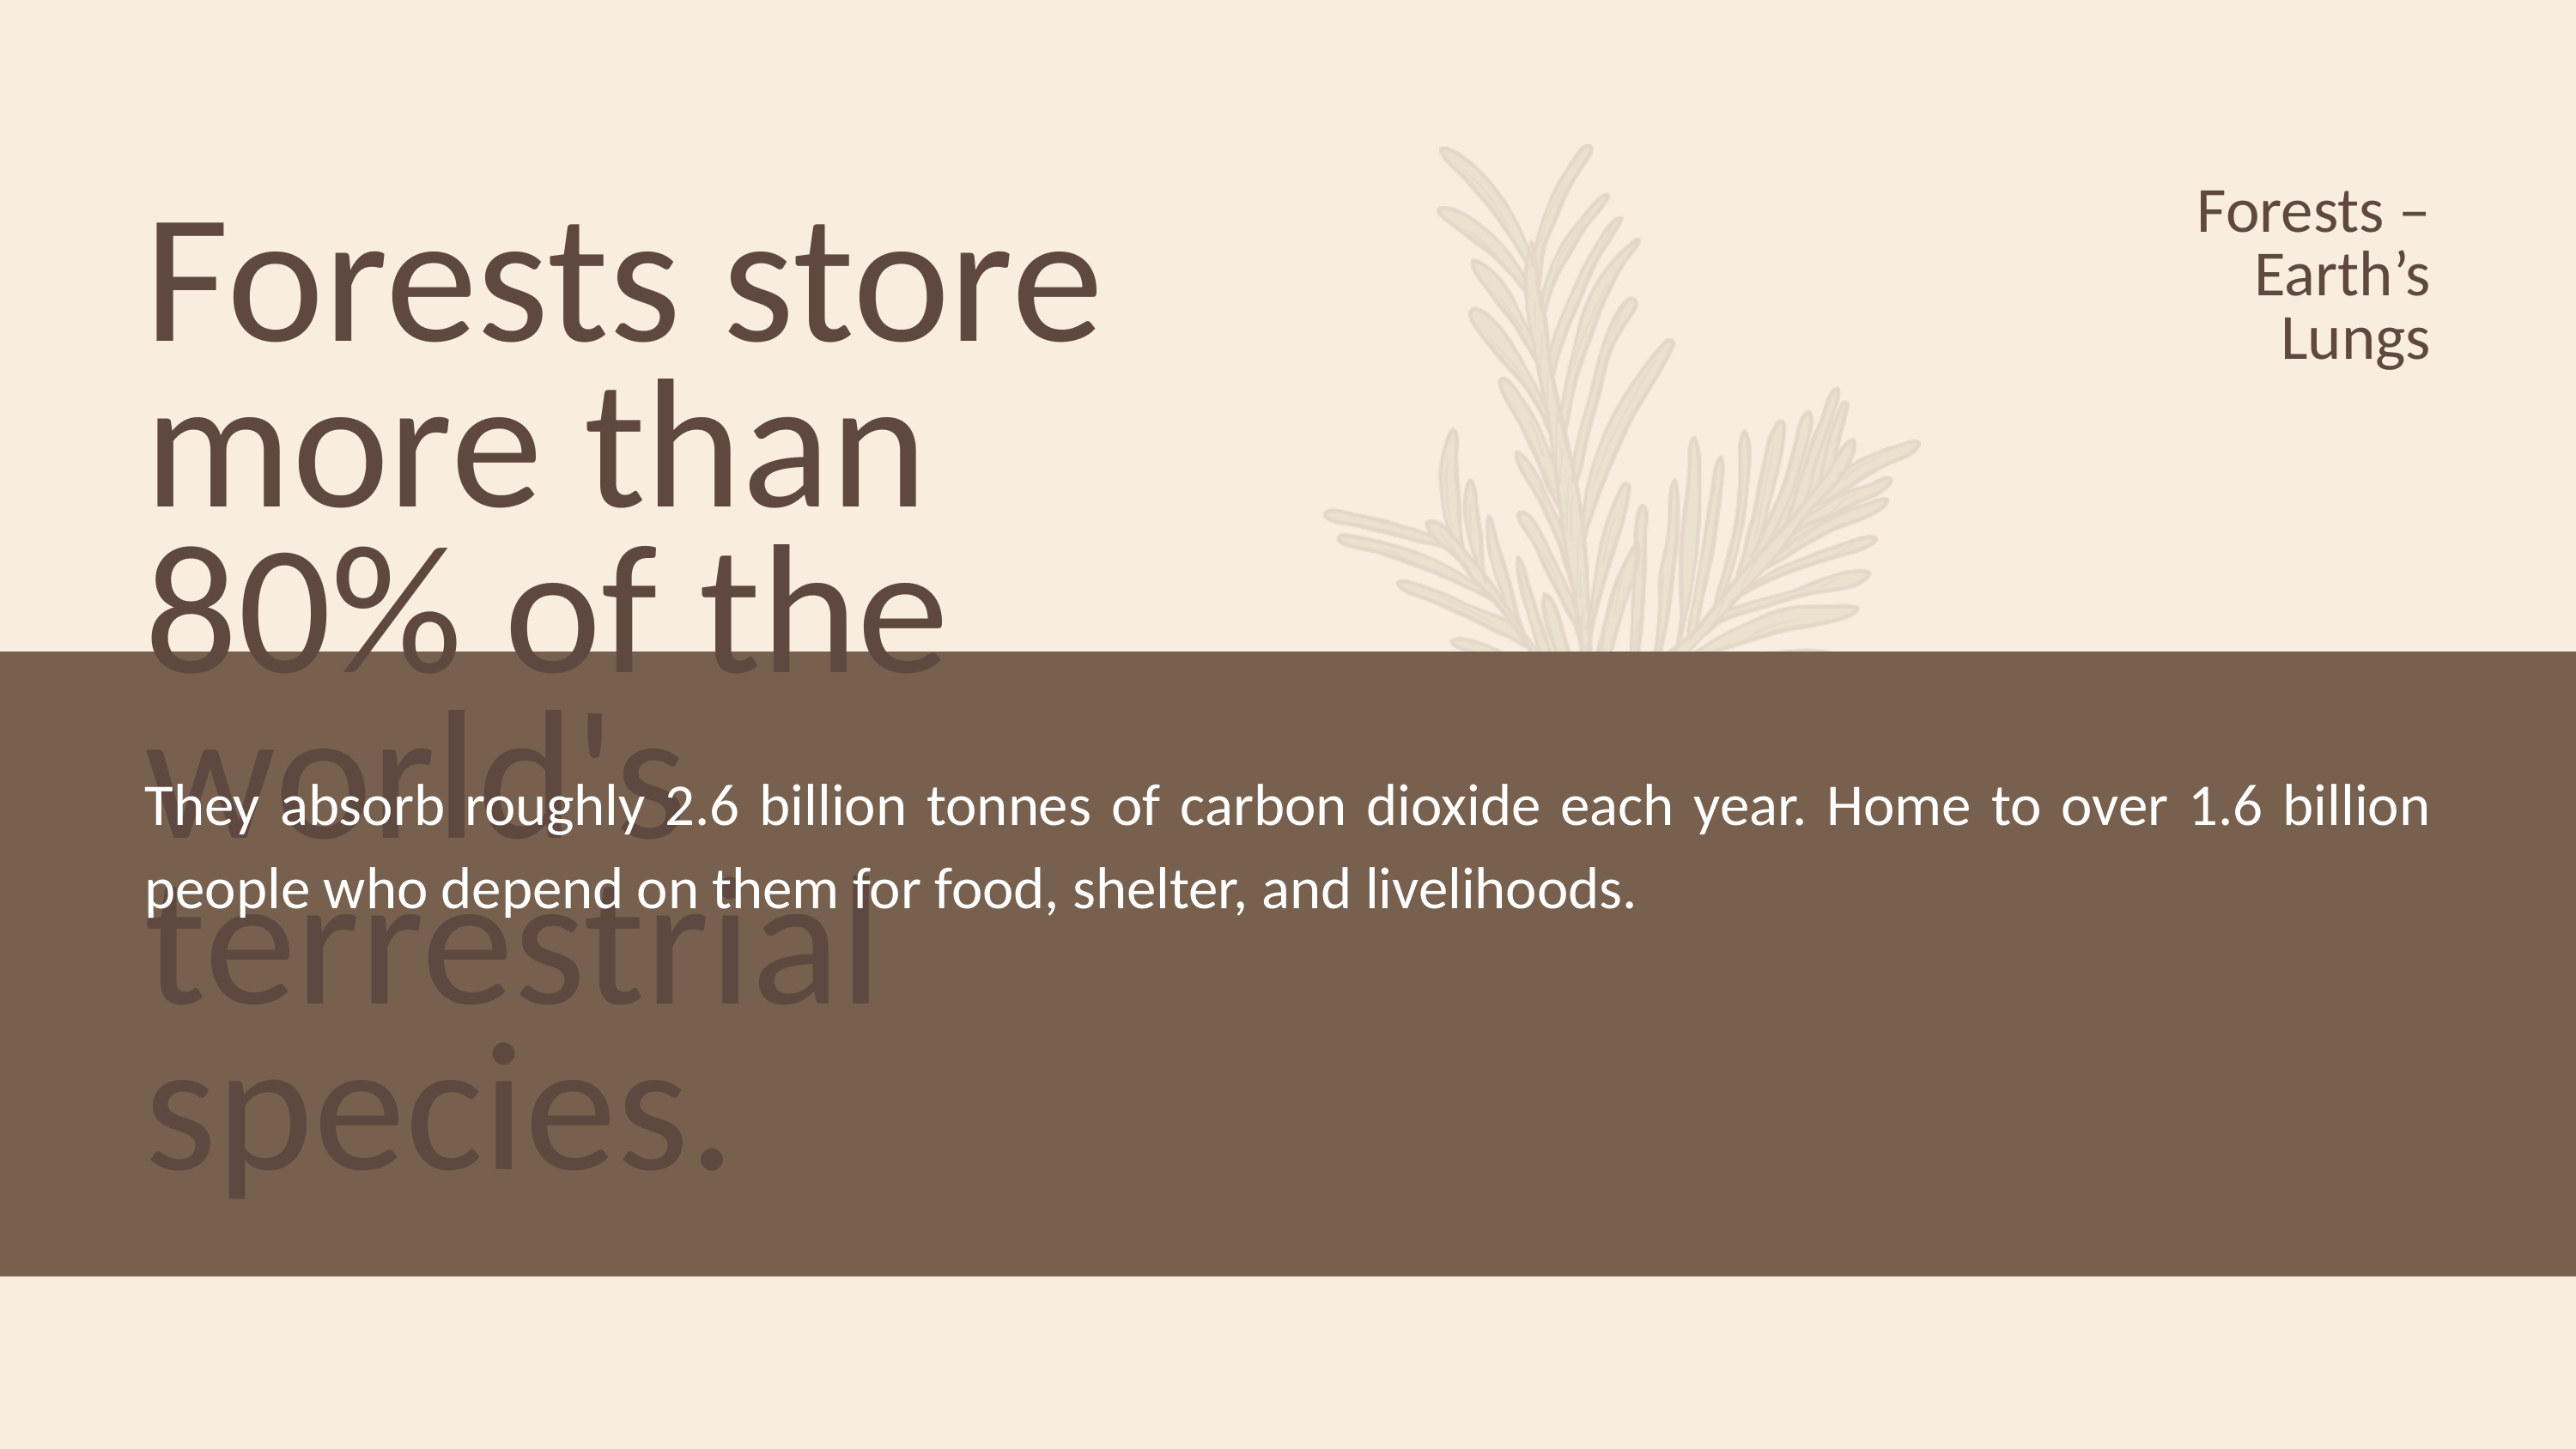

Forests – Earth’s Lungs
Forests store more than 80% of the world's terrestrial species.

They absorb roughly 2.6 billion tonnes of carbon dioxide each year. Home to over 1.6 billion people who depend on them for food, shelter, and livelihoods.